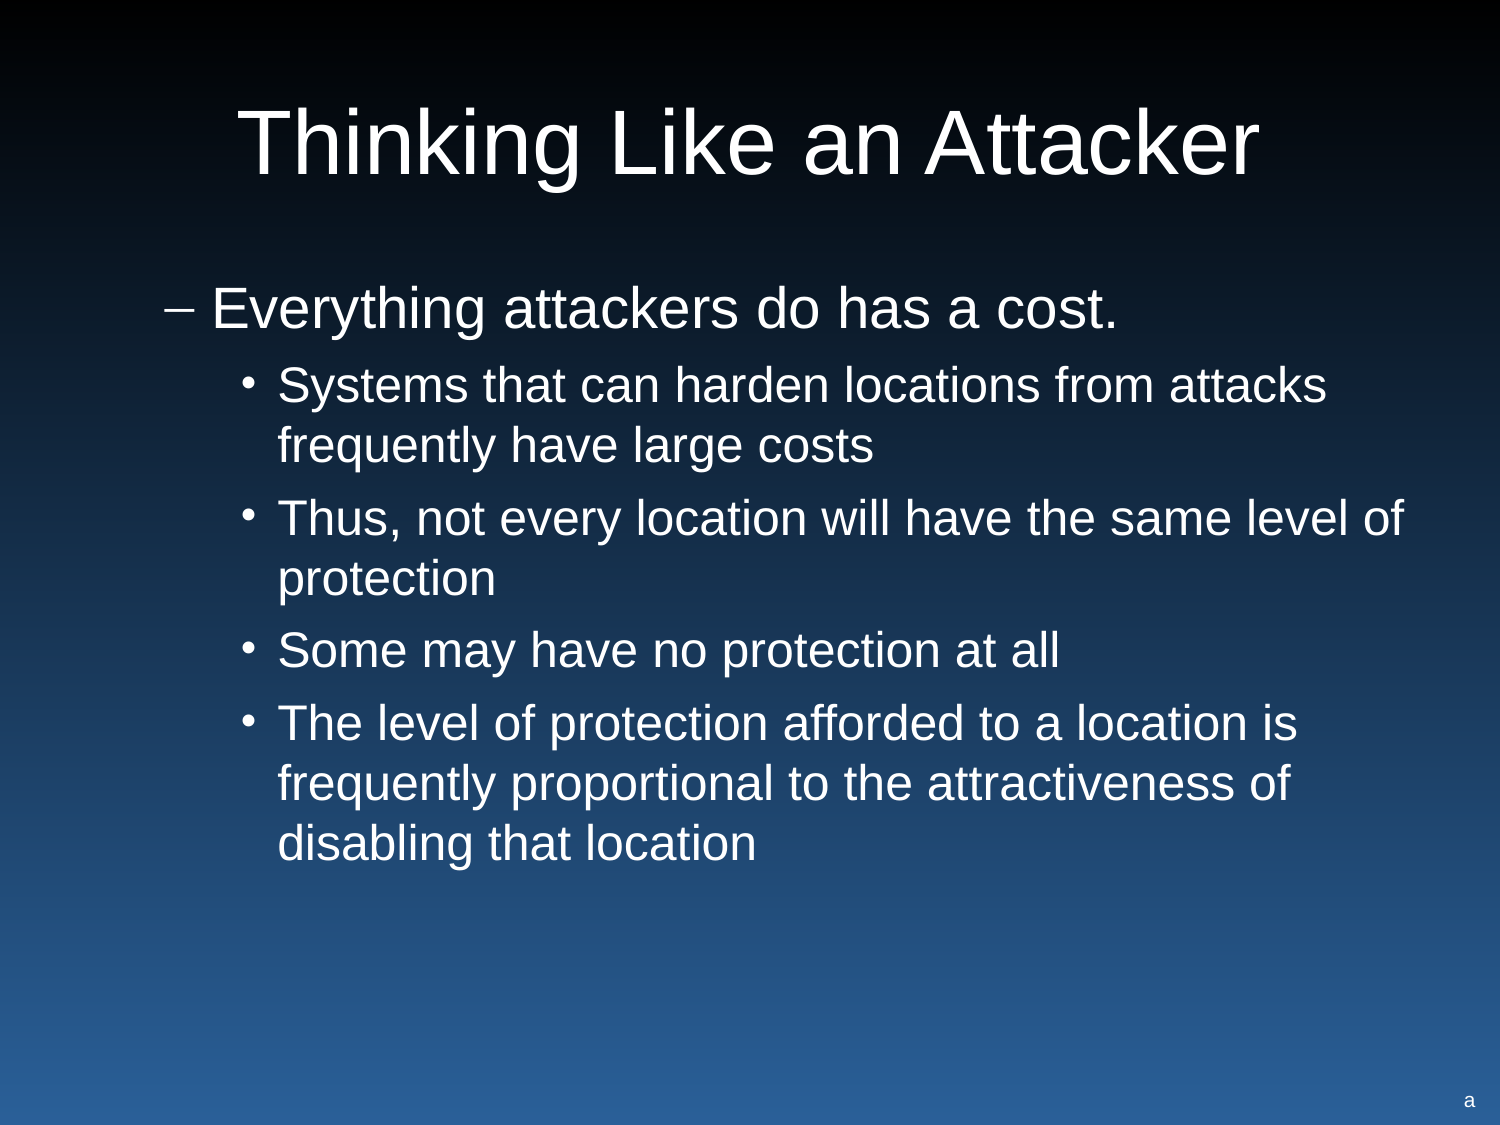

# Thinking Like an Attacker
Everything attackers do has a cost.
Systems that can harden locations from attacks frequently have large costs
Thus, not every location will have the same level of protection
Some may have no protection at all
The level of protection afforded to a location is frequently proportional to the attractiveness of disabling that location
a